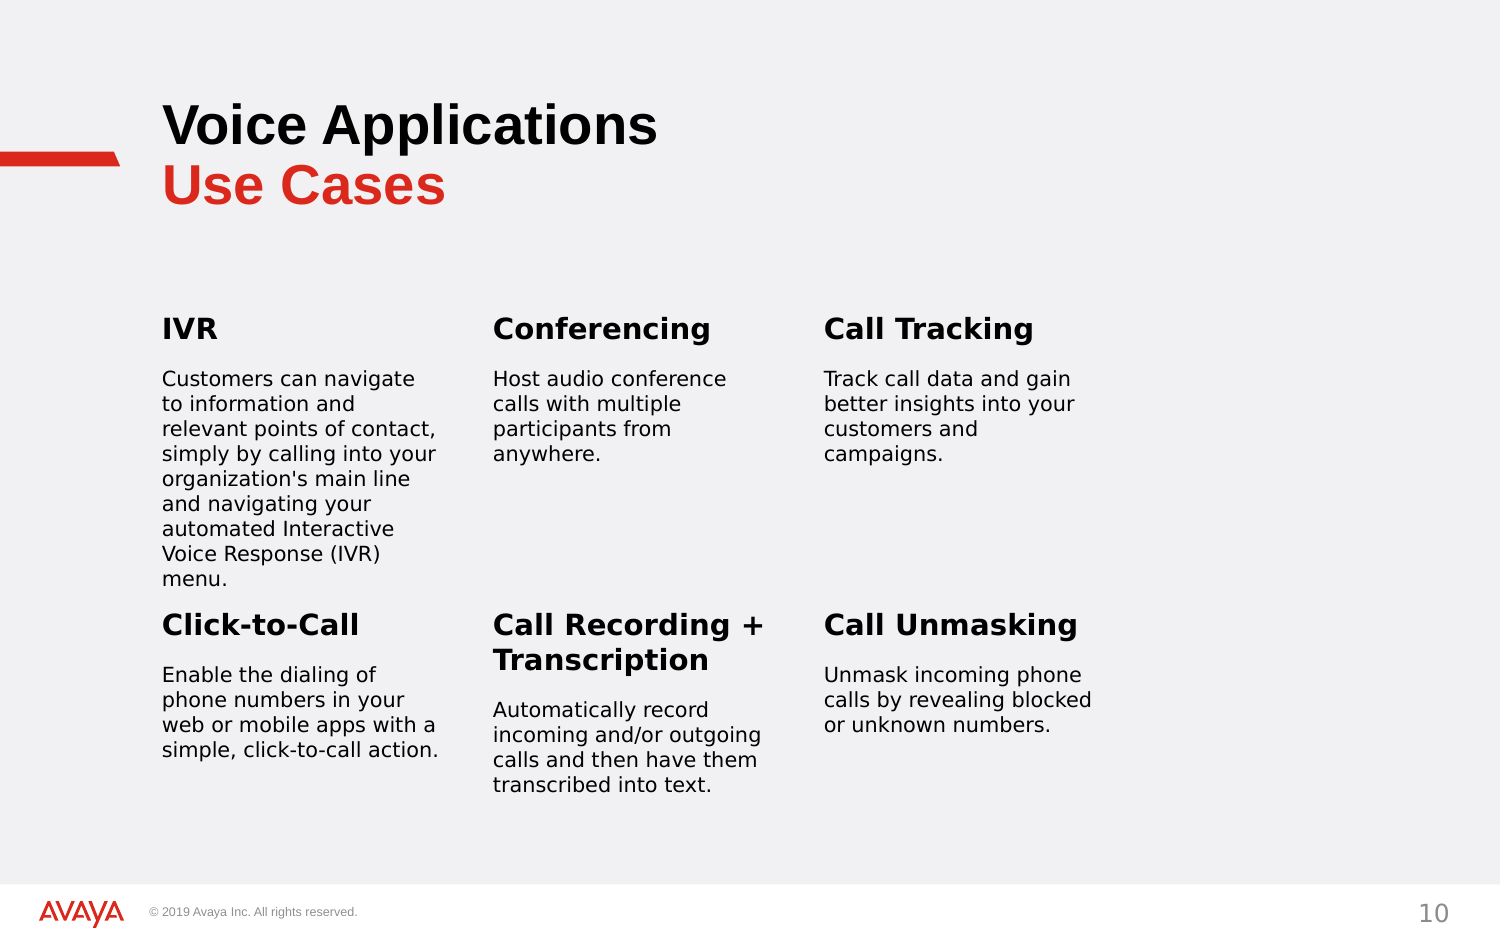

# Voice Applications
Use Cases
IVR
Customers can navigate to information and relevant points of contact, simply by calling into your organization's main line and navigating your automated Interactive Voice Response (IVR) menu.
Conferencing
Host audio conference calls with multiple participants from anywhere.
Call Tracking
Track call data and gain better insights into your customers and campaigns.

Click-to-Call
Enable the dialing of phone numbers in your web or mobile apps with a simple, click-to-call action.
Call Recording + Transcription
Automatically record incoming and/or outgoing calls and then have them transcribed into text.
Call Unmasking
Unmask incoming phone calls by revealing blocked or unknown numbers.